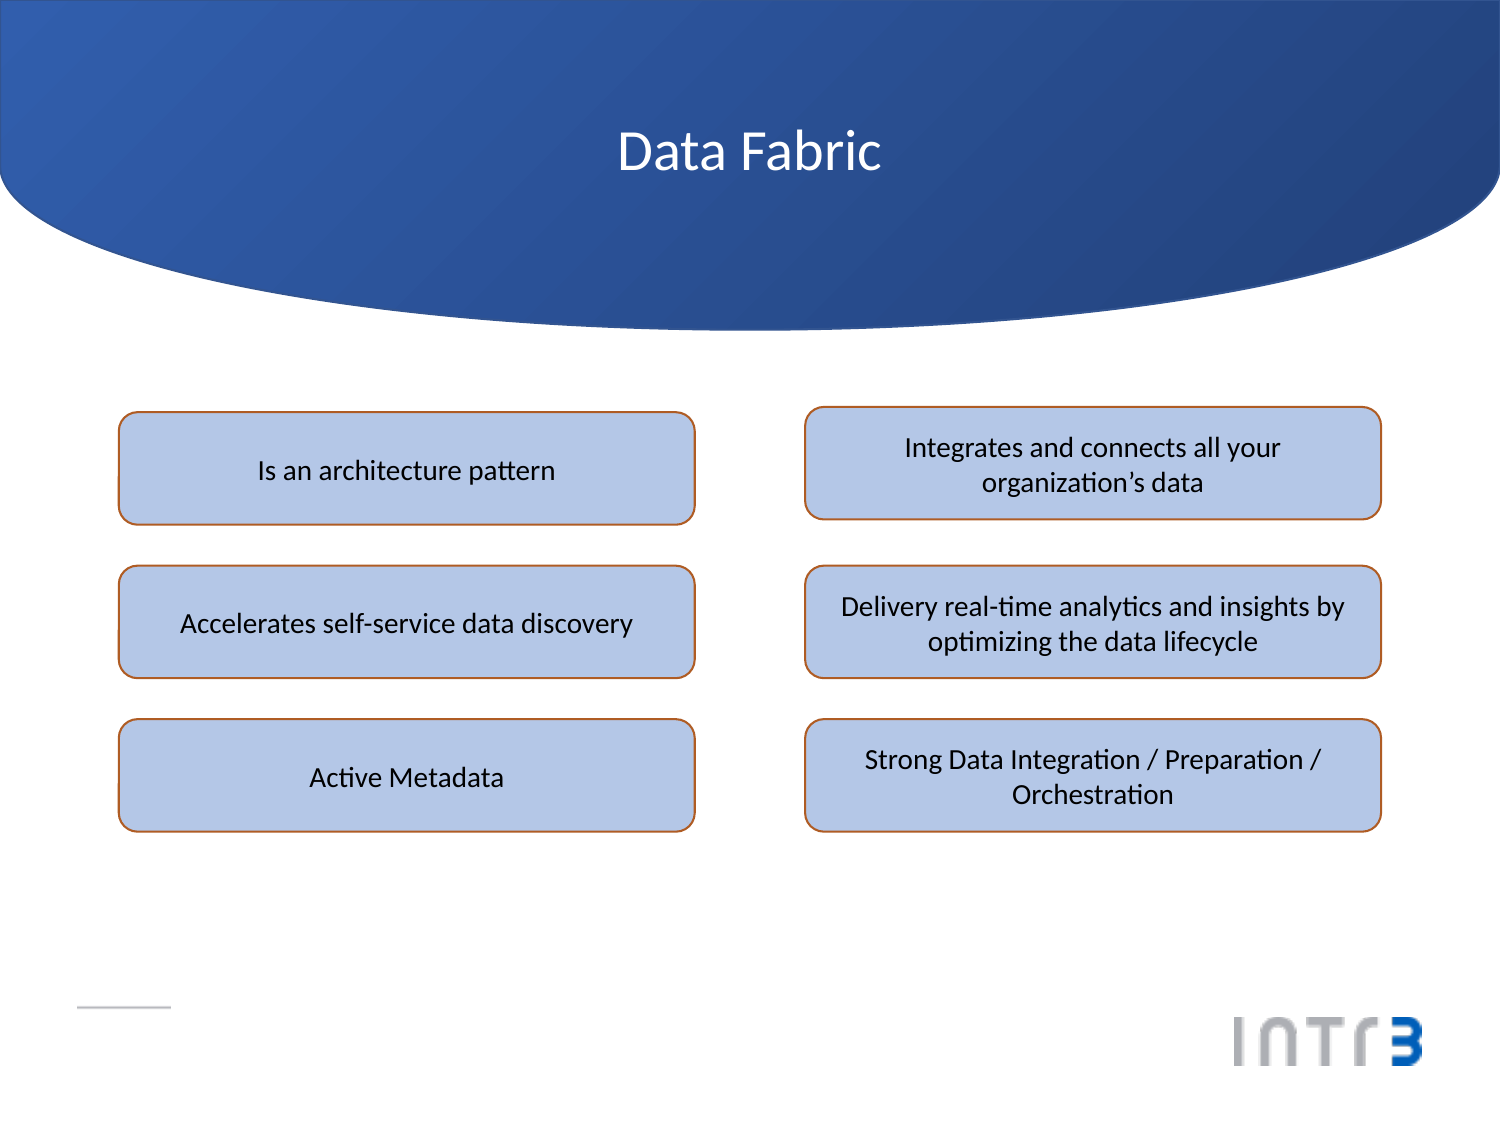

Data Fabric
Integrates and connects all your organization’s data
Is an architecture pattern
Accelerates self-service data discovery
Delivery real-time analytics and insights by optimizing the data lifecycle
Active Metadata
Strong Data Integration / Preparation / Orchestration